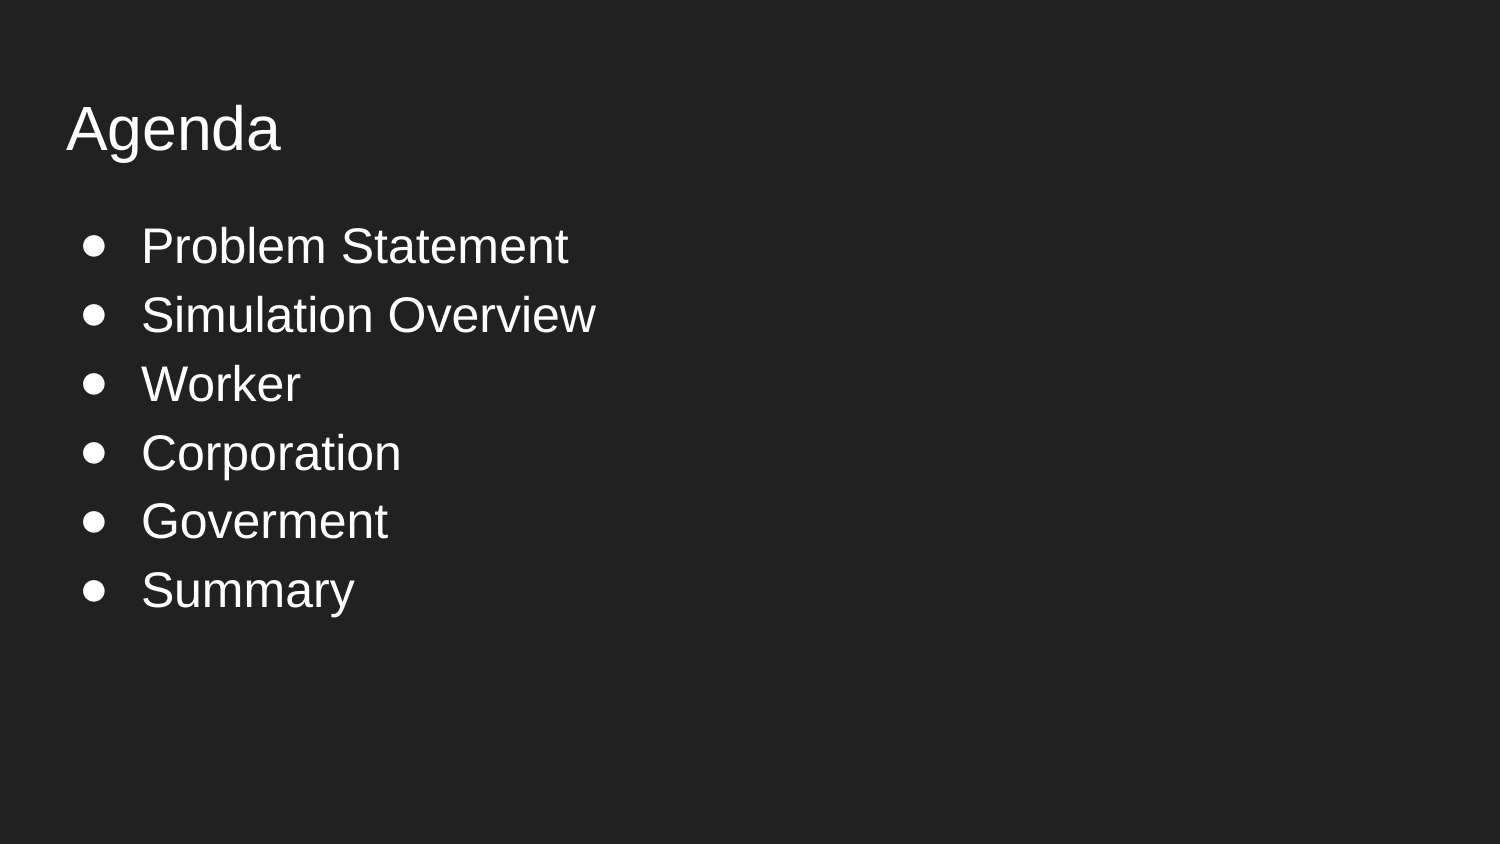

# Agenda
Problem Statement
Simulation Overview
Worker
Corporation
Goverment
Summary